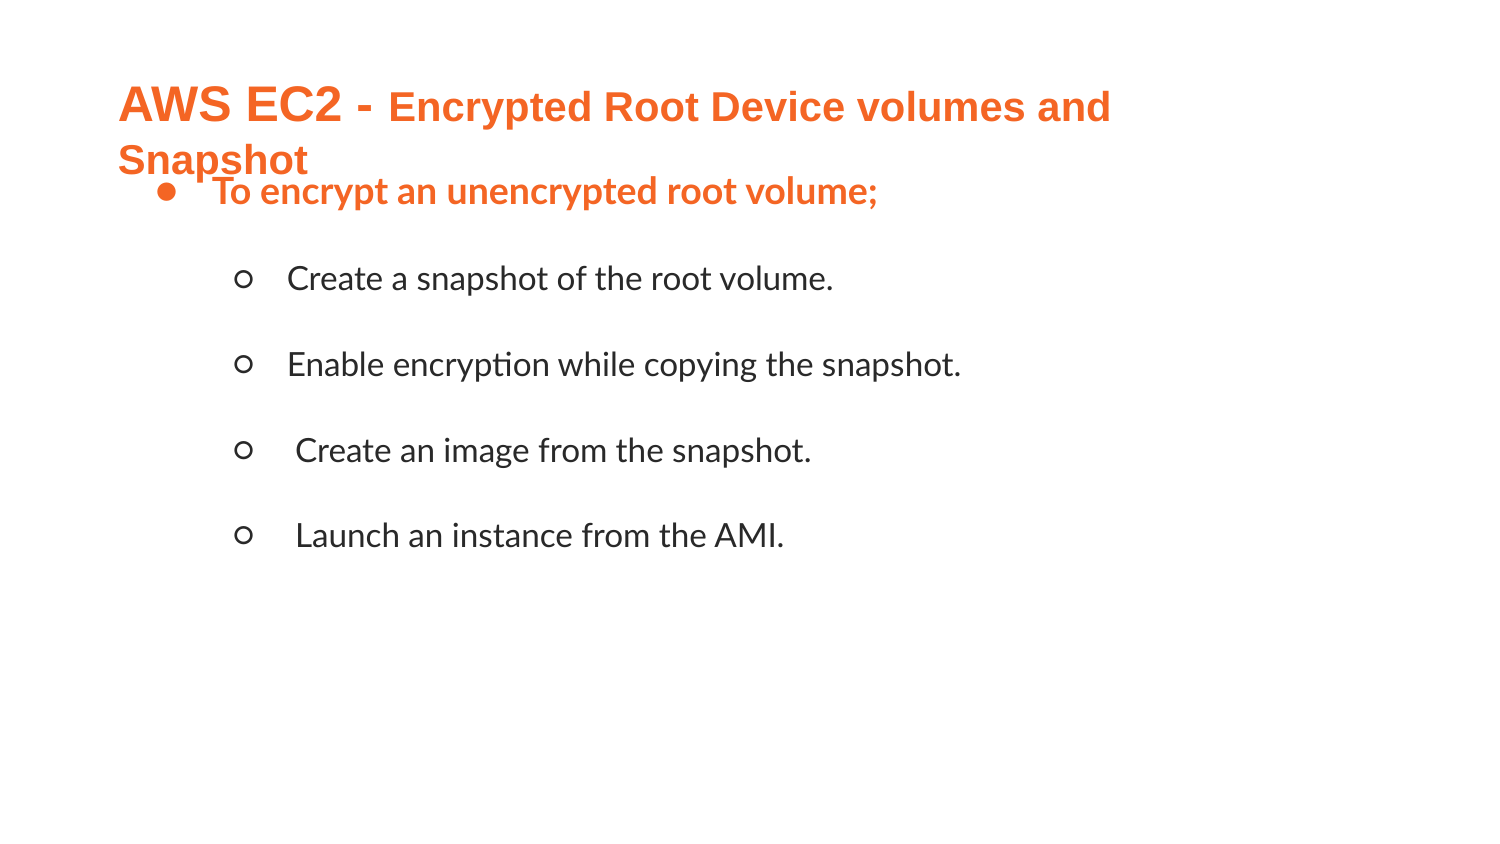

AWS EC2 - Encrypted Root Device volumes and Snapshot
To encrypt an unencrypted root volume;
Create a snapshot of the root volume.
Enable encryption while copying the snapshot.
 Create an image from the snapshot.
 Launch an instance from the AMI.